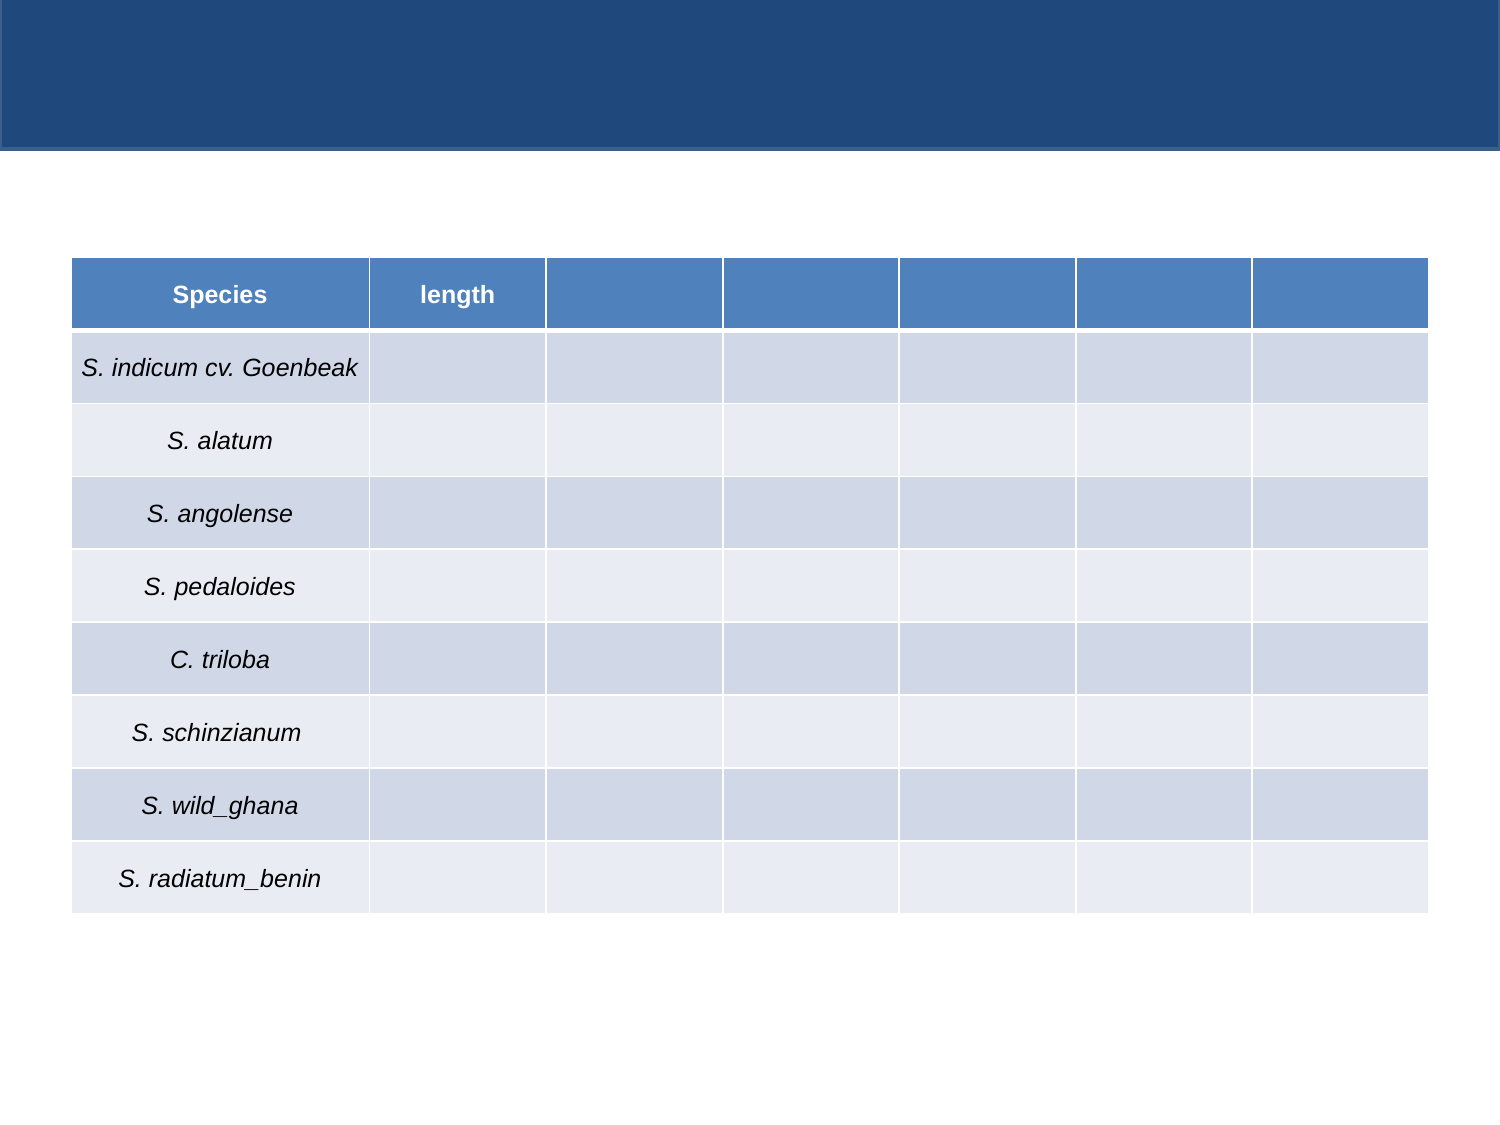

| Species | length |  |  |  |  |  |
| --- | --- | --- | --- | --- | --- | --- |
| S. indicum cv. Goenbeak |  |  |  |  |  |  |
| S. alatum |  |  |  |  |  |  |
| S. angolense |  |  |  |  |  |  |
| S. pedaloides |  |  |  |  |  |  |
| C. triloba |  |  |  |  |  |  |
| S. schinzianum |  |  |  |  |  |  |
| S. wild\_ghana |  |  |  |  |  |  |
| S. radiatum\_benin |  |  |  |  |  |  |